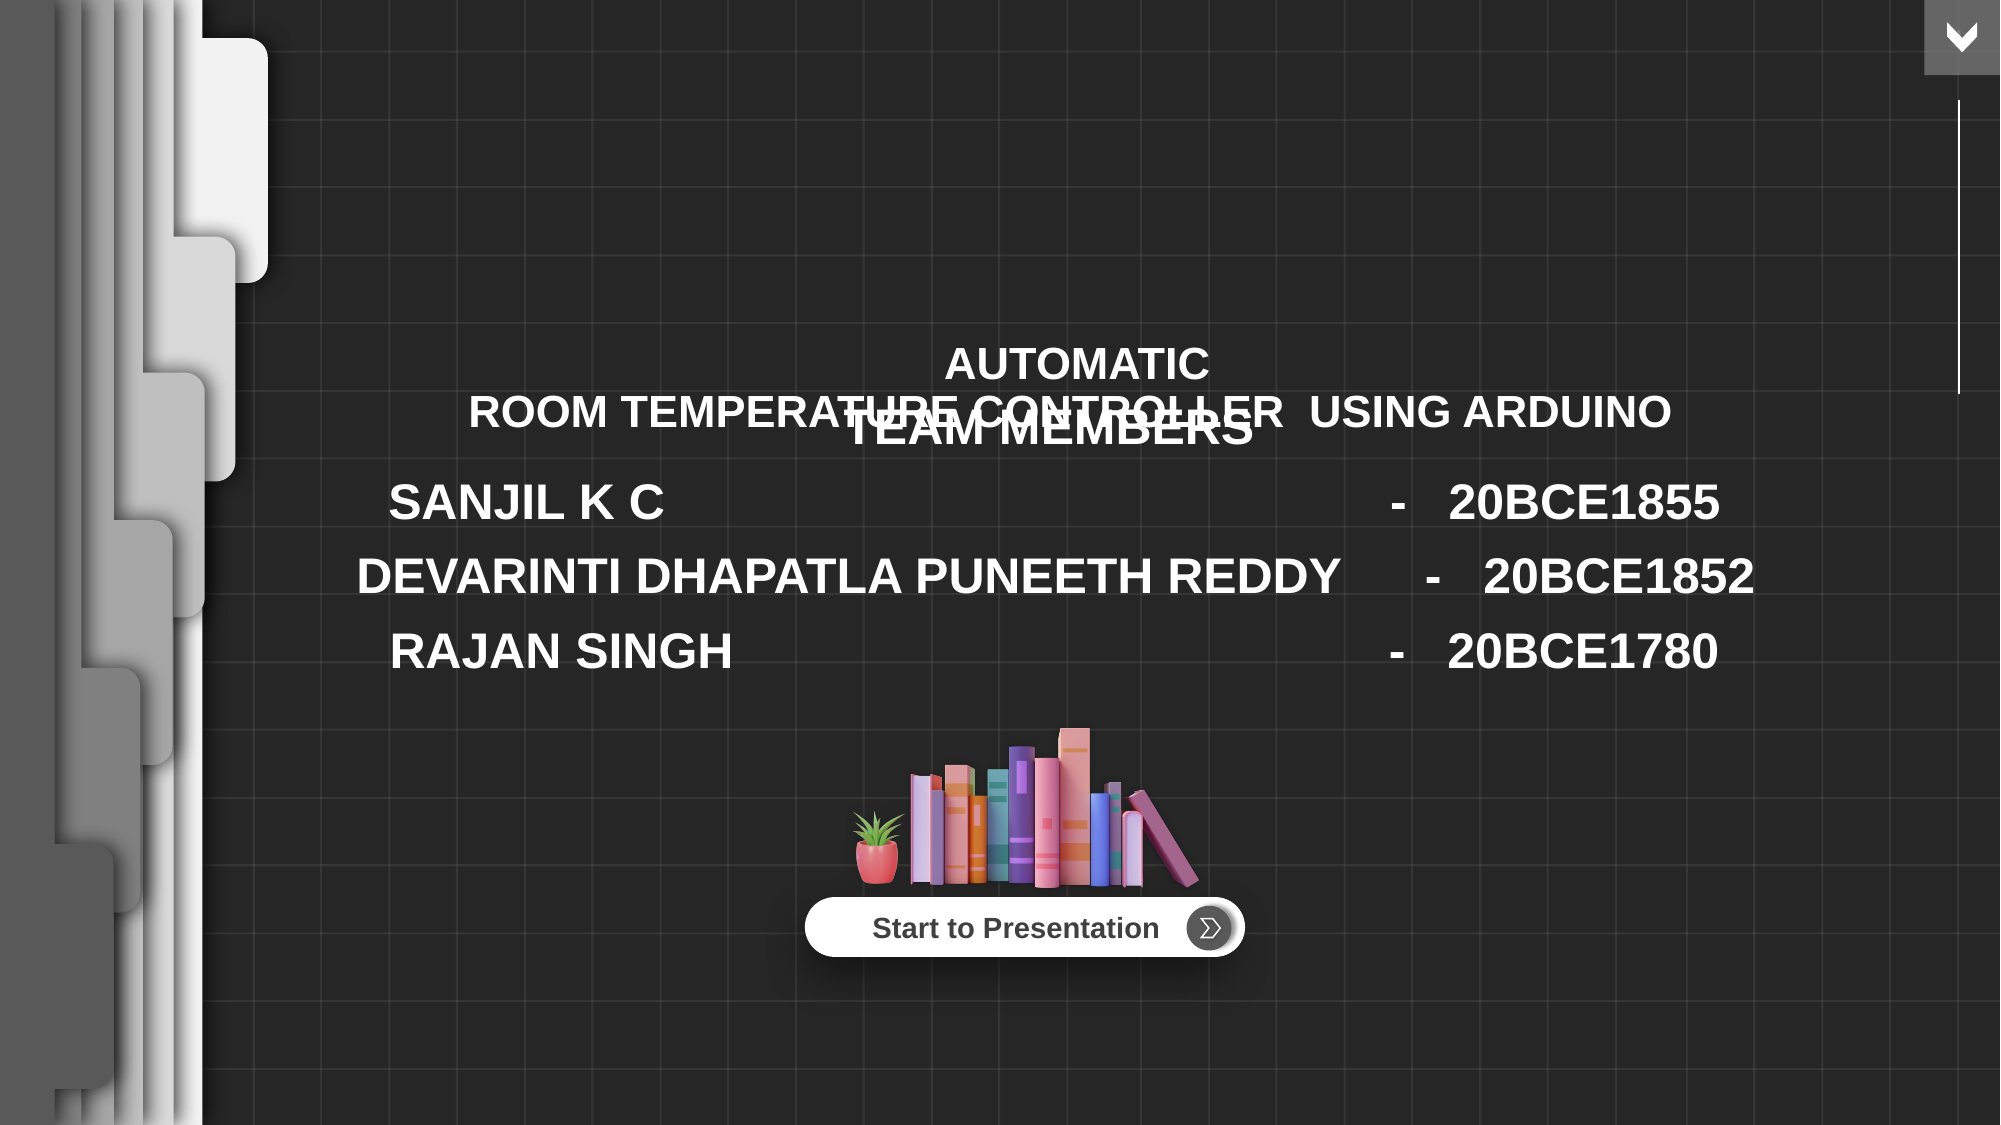

1

# AUTOMATIC ROOM TEMPERATURE CONTROLLER  USING ARDUINO
TEAM MEMBERS
SANJIL K C                                                    -   20BCE1855
DEVARINTI DHAPATLA PUNEETH REDDY      -   20BCE1852
RAJAN SINGH                                               -   20BCE1780